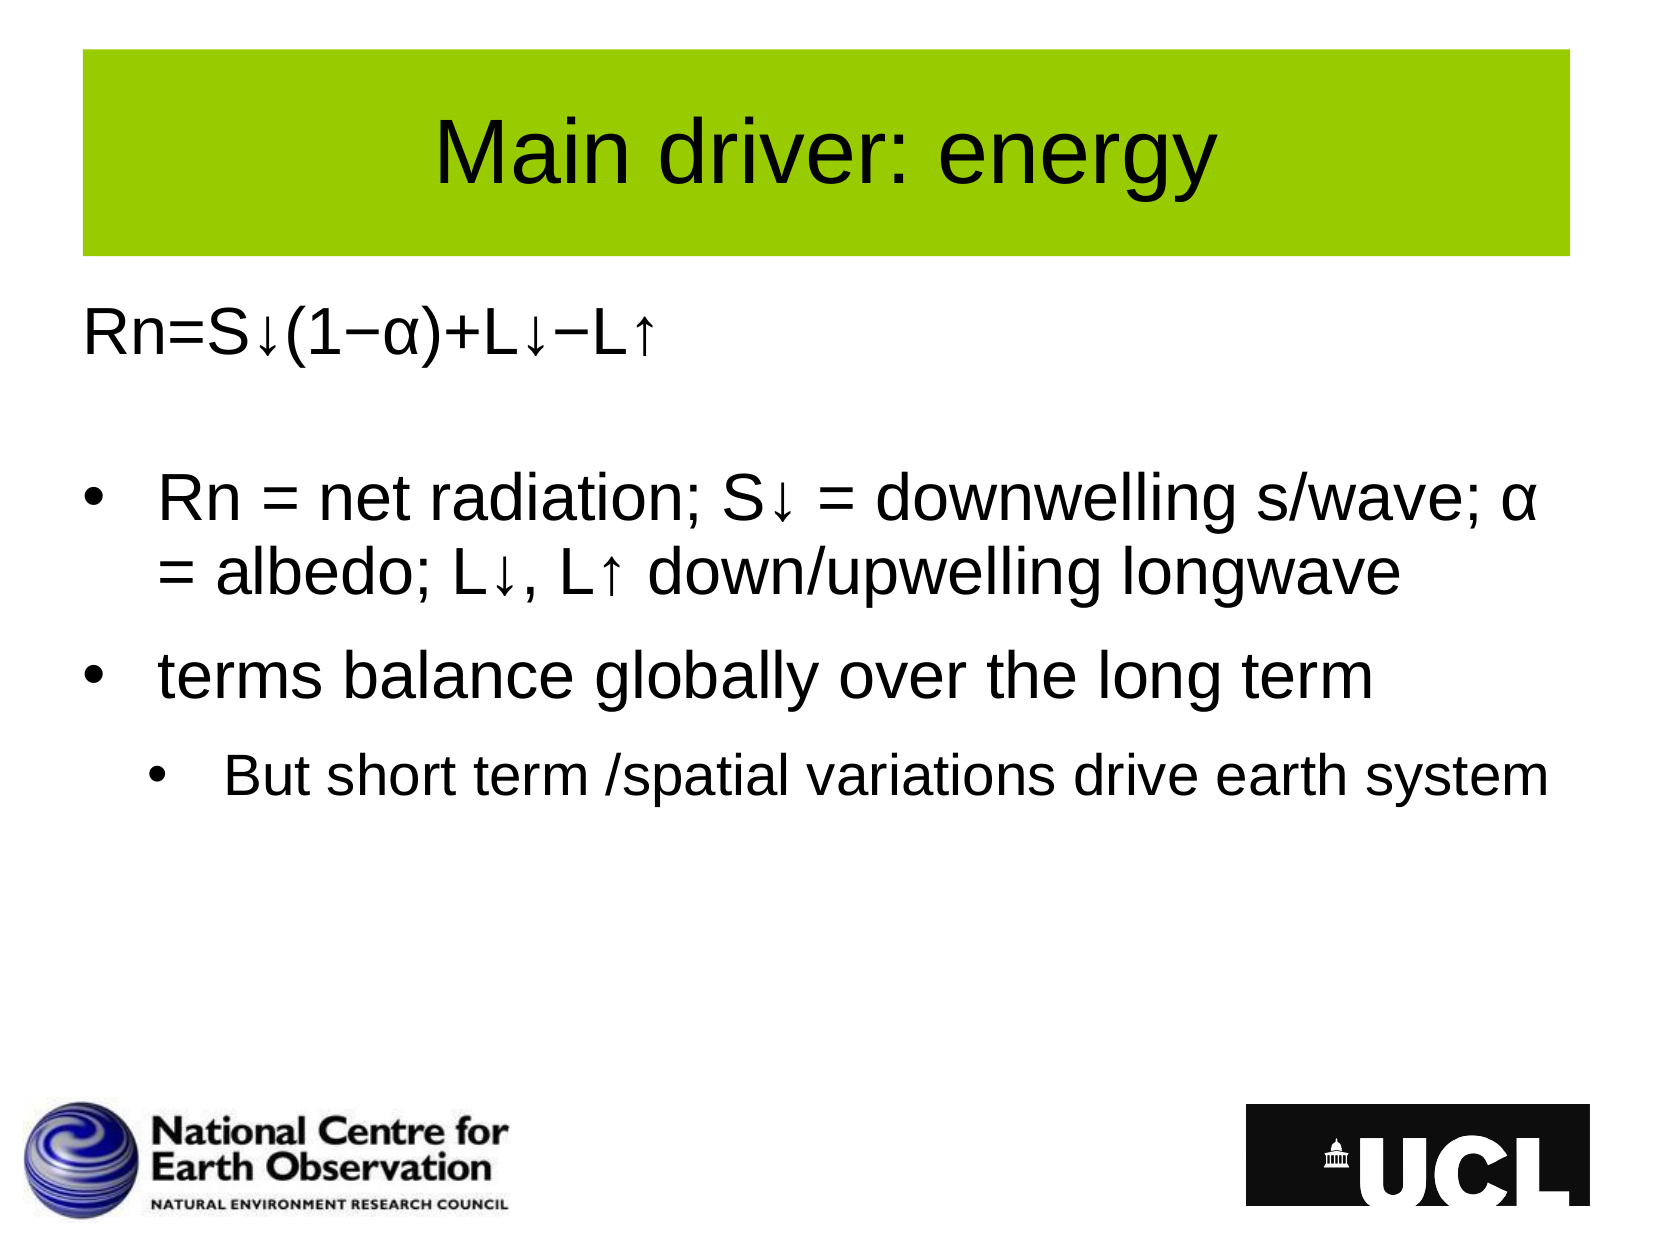

# Main driver: energy
Rn=S↓(1−α)+L↓−L↑

Rn = net radiation; S↓ = downwelling s/wave; α = albedo; L↓, L↑ down/upwelling longwave
terms balance globally over the long term
But short term /spatial variations drive earth system